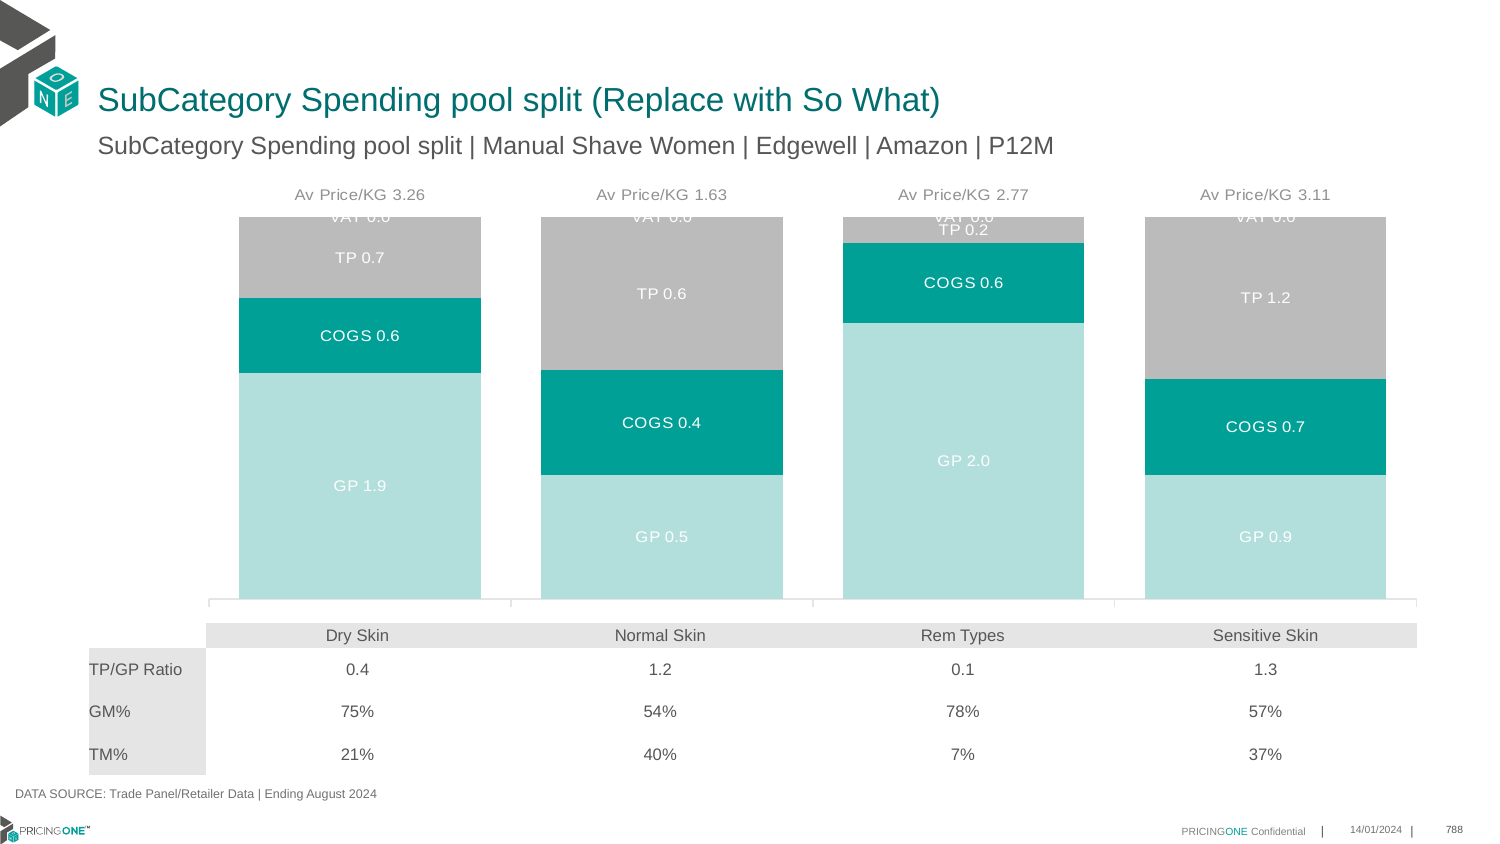

# SubCategory Spending pool split (Replace with So What)
SubCategory Spending pool split | Manual Shave Women | Edgewell | Amazon | P12M

### Chart

| Category | GP | COGS | TP | VAT |
|---|---|---|---|---|
| Av Price/KG 3.26 | 1.9209644673528037 | 0.6373672673845485 | 0.6964592866570873 | 0.0 |
| Av Price/KG 1.63 | 0.5228149191715343 | 0.4385403146467267 | 0.6469219163592927 | 0.0 |
| Av Price/KG 2.77 | 2.0248071958584983 | 0.5789306565022225 | 0.19589816381974856 | 0.0 |
| Av Price/KG 3.11 | 0.8781080143832836 | 0.6746747076054 | 1.1524366194035174 | 0.0 |
|  | Dry Skin | Normal Skin | Rem Types | Sensitive Skin |
| --- | --- | --- | --- | --- |
| TP/GP Ratio | 0.4 | 1.2 | 0.1 | 1.3 |
| GM% | 75% | 54% | 78% | 57% |
| TM% | 21% | 40% | 7% | 37% |
DATA SOURCE: Trade Panel/Retailer Data | Ending August 2024

14/01/2024
788